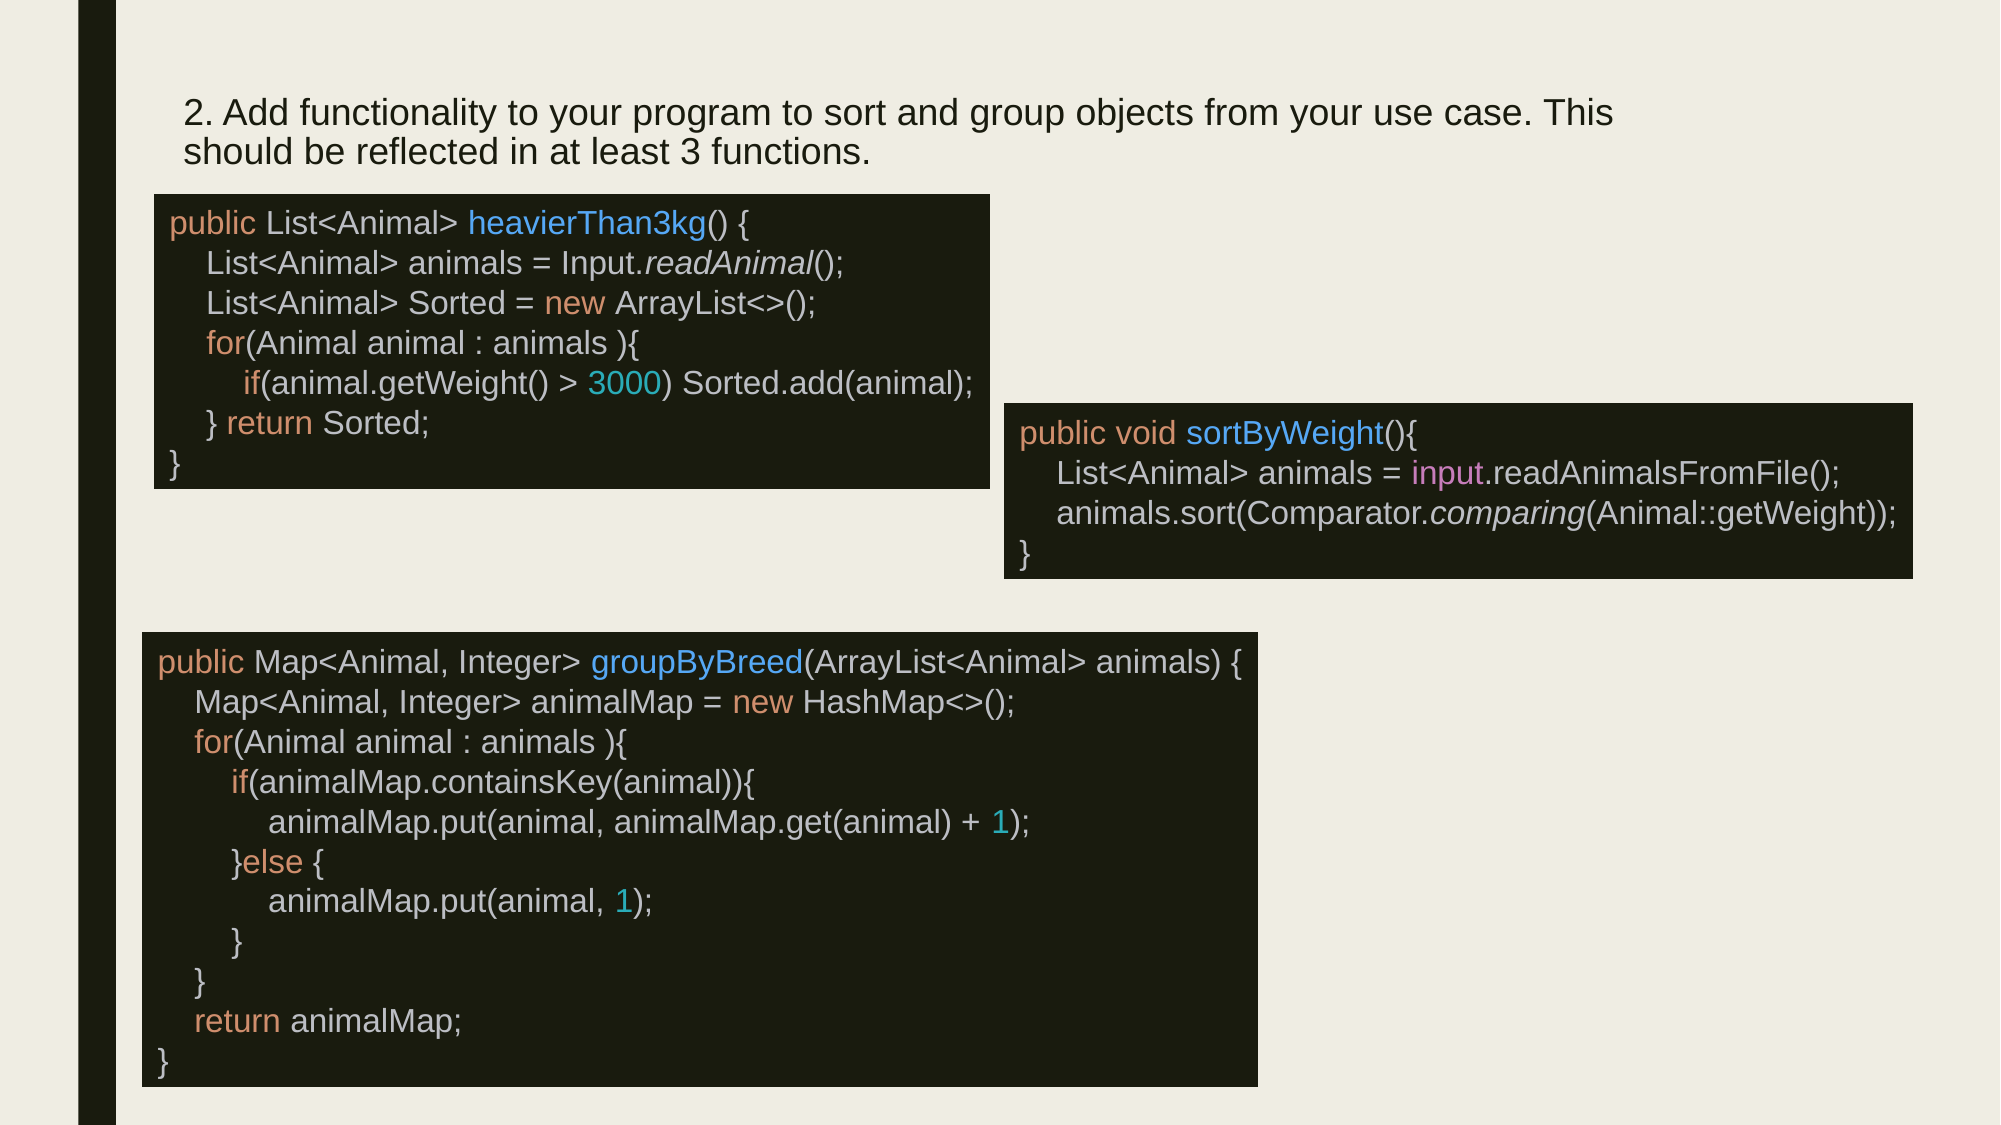

# 2. Add functionality to your program to sort and group objects from your use case. This should be reflected in at least 3 functions.
public List<Animal> heavierThan3kg() {
    List<Animal> animals = Input.readAnimal();
    List<Animal> Sorted = new ArrayList<>();
    for(Animal animal : animals ){
        if(animal.getWeight() > 3000) Sorted.add(animal);
    } return Sorted;
}
public void sortByWeight(){
    List<Animal> animals = input.readAnimalsFromFile();
    animals.sort(Comparator.comparing(Animal::getWeight));
}
public Map<Animal, Integer> groupByBreed(ArrayList<Animal> animals) {
    Map<Animal, Integer> animalMap = new HashMap<>();
    for(Animal animal : animals ){
        if(animalMap.containsKey(animal)){
            animalMap.put(animal, animalMap.get(animal) + 1);
        }else {
            animalMap.put(animal, 1);
        }
    }
    return animalMap;
}